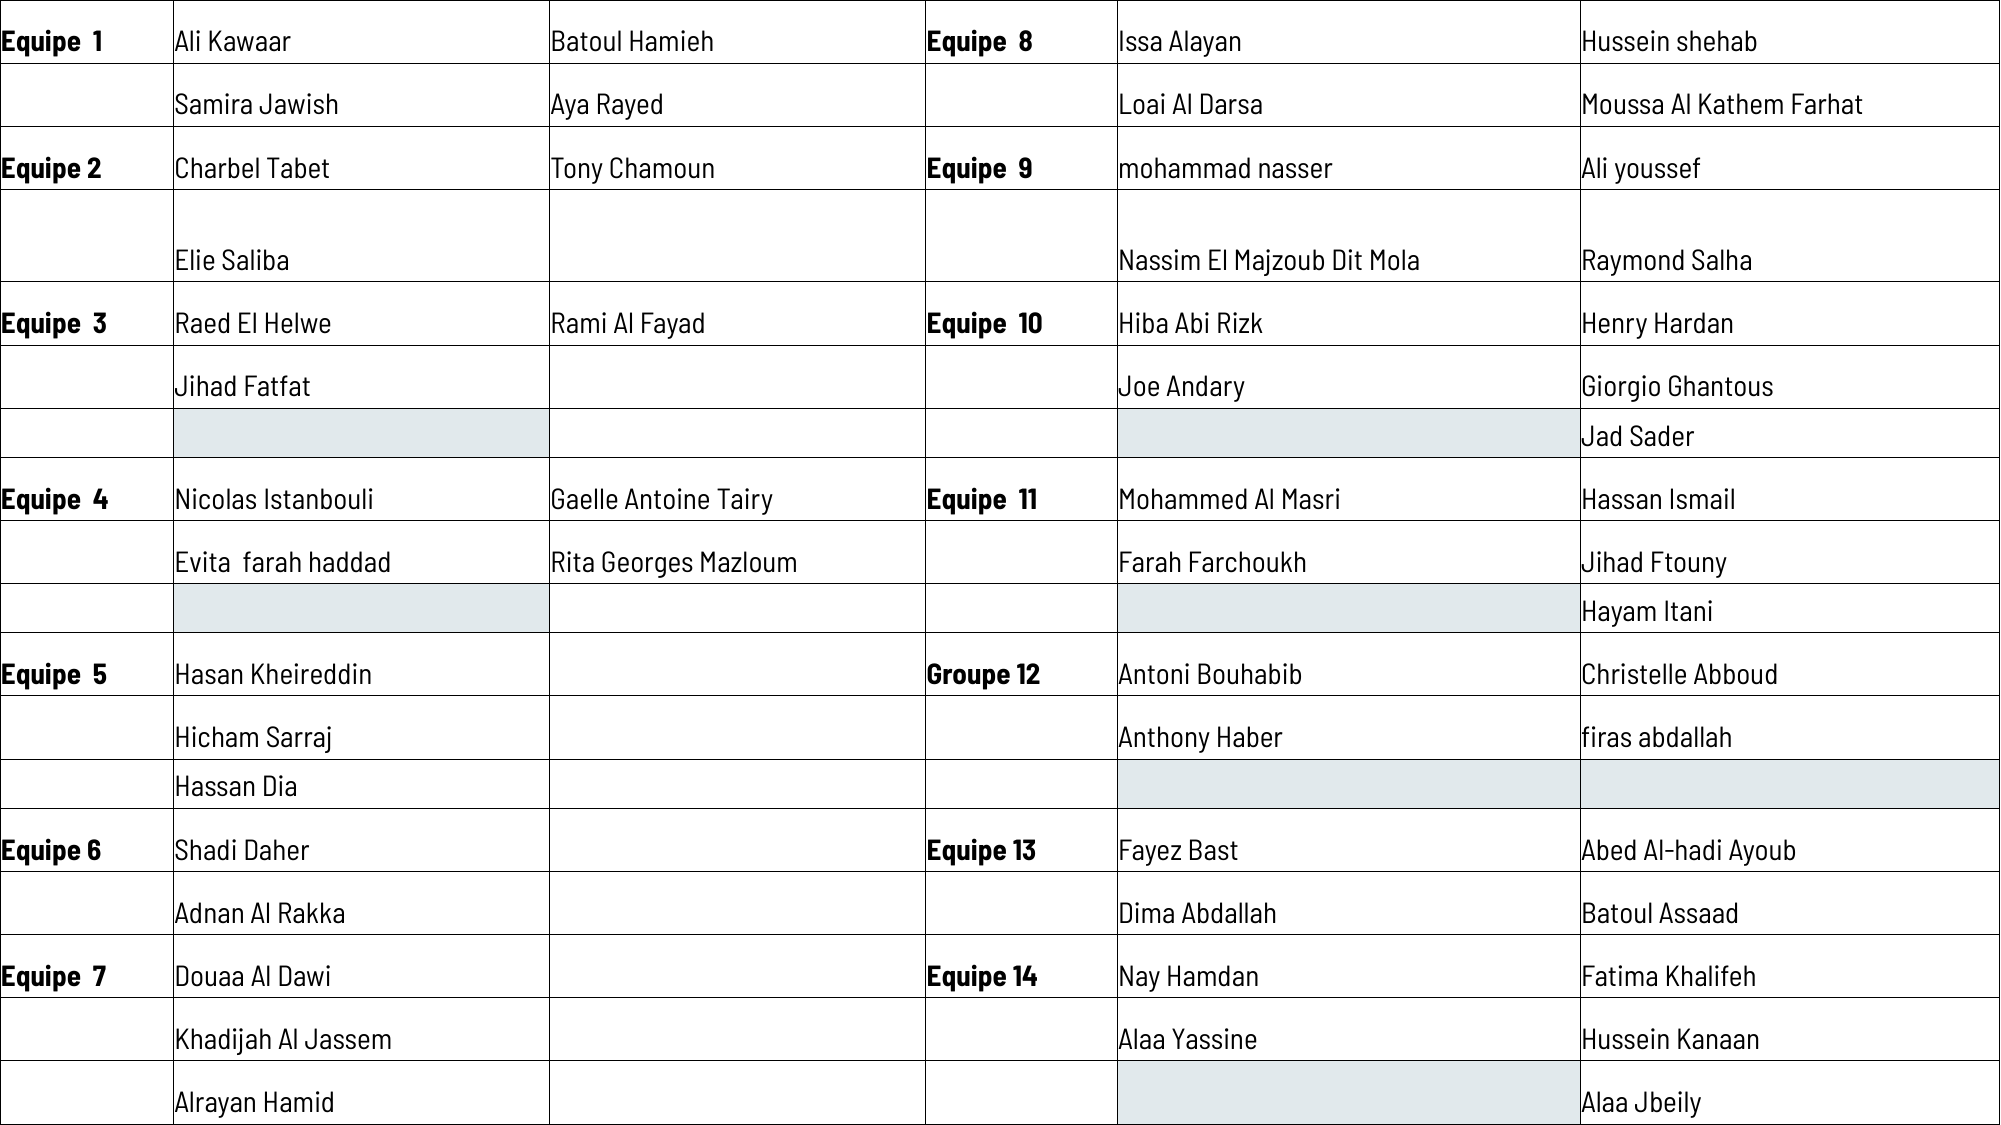

| Equipe 1 | Ali Kawaar | Batoul Hamieh | Equipe 8 | Issa Alayan | Hussein shehab |
| --- | --- | --- | --- | --- | --- |
|  | Samira Jawish | Aya Rayed |  | Loai Al Darsa | Moussa Al Kathem Farhat |
| Equipe 2 | Charbel Tabet | Tony Chamoun | Equipe 9 | mohammad nasser | Ali youssef |
|  | Elie Saliba |  |  | Nassim El Majzoub Dit Mola | Raymond Salha |
| Equipe 3 | Raed El Helwe | Rami Al Fayad | Equipe 10 | Hiba Abi Rizk | Henry Hardan |
|  | Jihad Fatfat |  |  | Joe Andary | Giorgio Ghantous |
|  |  |  |  |  | Jad Sader |
| Equipe 4 | Nicolas Istanbouli | Gaelle Antoine Tairy | Equipe 11 | Mohammed Al Masri | Hassan Ismail |
|  | Evita farah haddad | Rita Georges Mazloum |  | Farah Farchoukh | Jihad Ftouny |
|  |  |  |  |  | Hayam Itani |
| Equipe 5 | Hasan Kheireddin |  | Groupe 12 | Antoni Bouhabib | Christelle Abboud |
|  | Hicham Sarraj |  |  | Anthony Haber | firas abdallah |
|  | Hassan Dia |  |  |  |  |
| Equipe 6 | Shadi Daher |  | Equipe 13 | Fayez Bast | Abed Al-hadi Ayoub |
|  | Adnan Al Rakka |  |  | Dima Abdallah | Batoul Assaad |
| Equipe 7 | Douaa Al Dawi |  | Equipe 14 | Nay Hamdan | Fatima Khalifeh |
|  | Khadijah Al Jassem |  |  | Alaa Yassine | Hussein Kanaan |
|  | Alrayan Hamid |  |  |  | Alaa Jbeily |
#